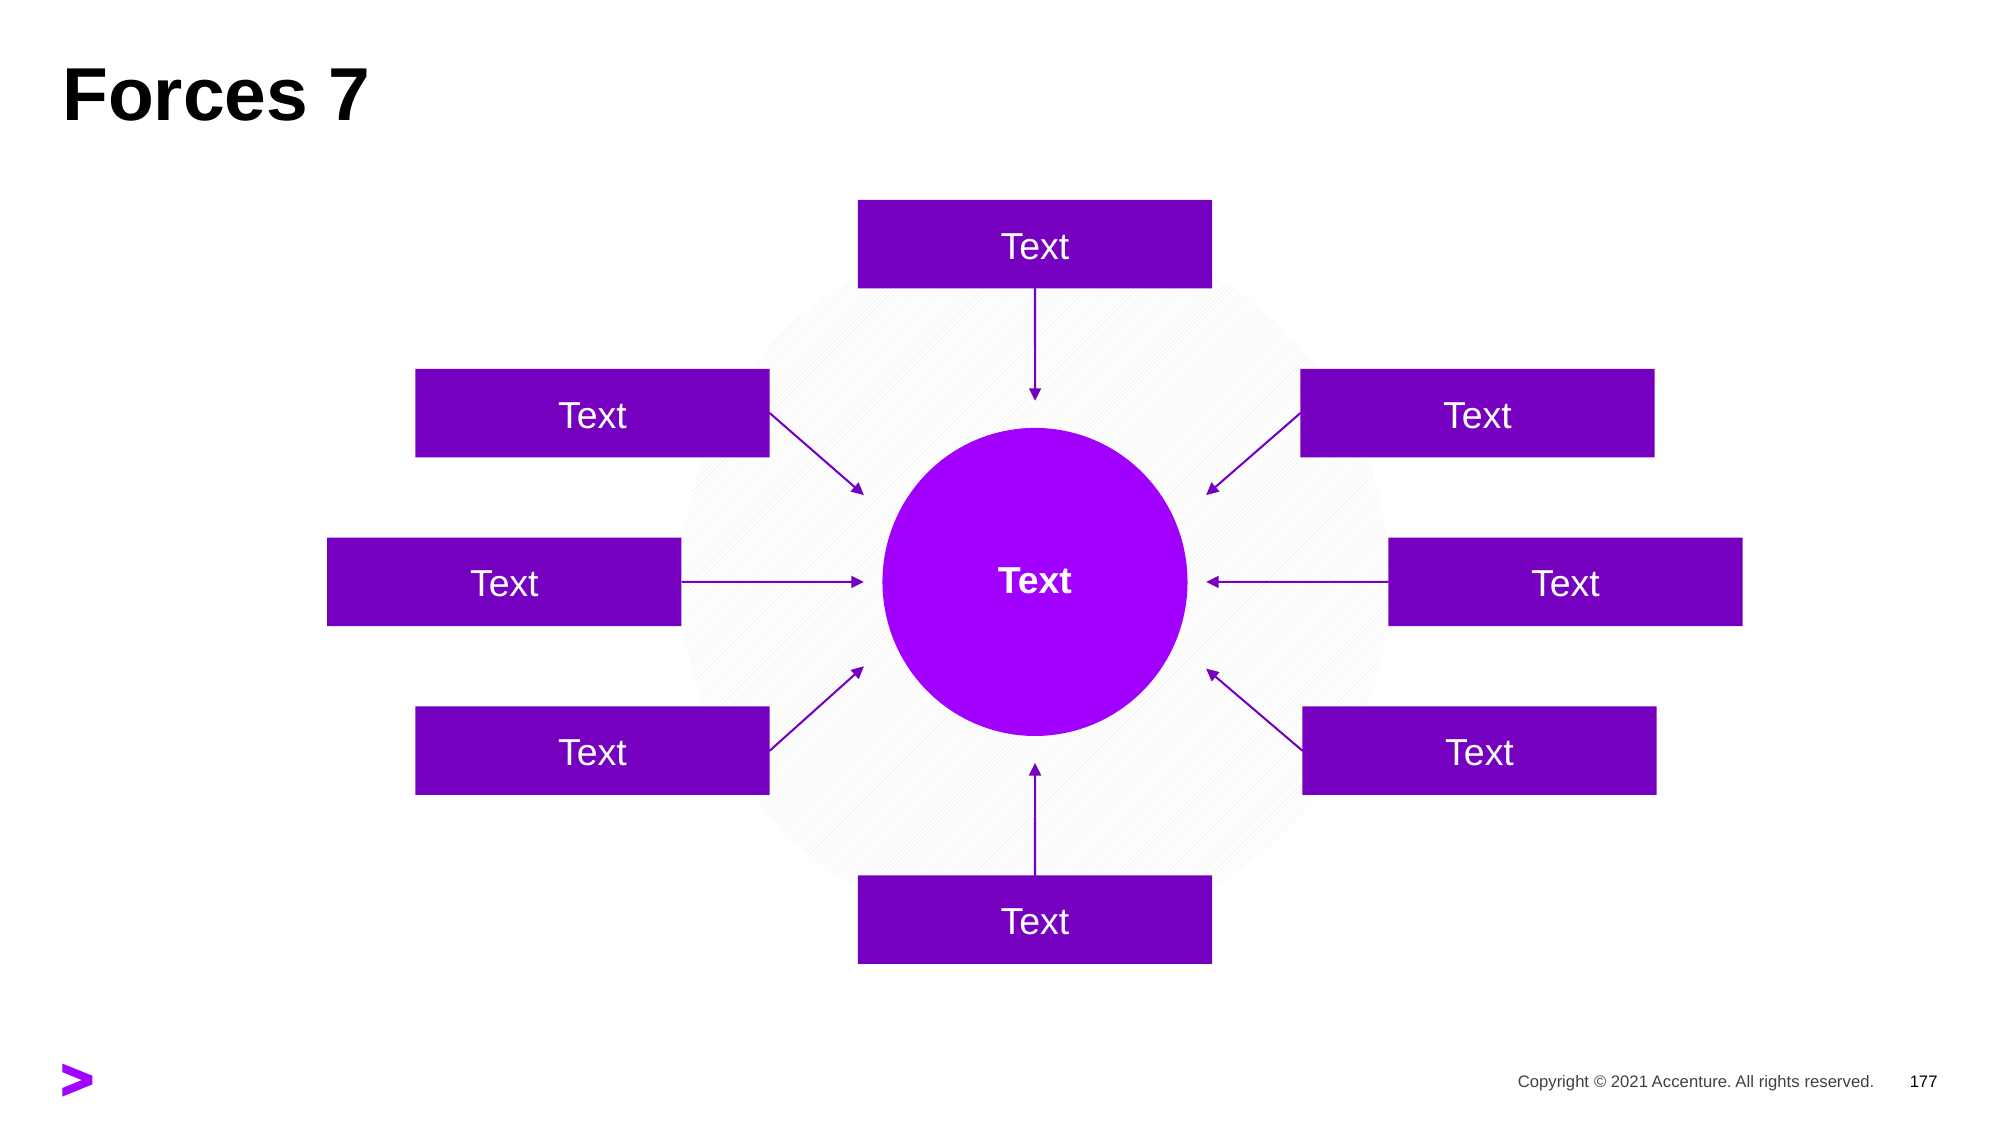

# Forces 7
Text

Text
Text
Text
Text
Text
Text
Text
Text
Copyright © 2021 Accenture. All rights reserved.
177